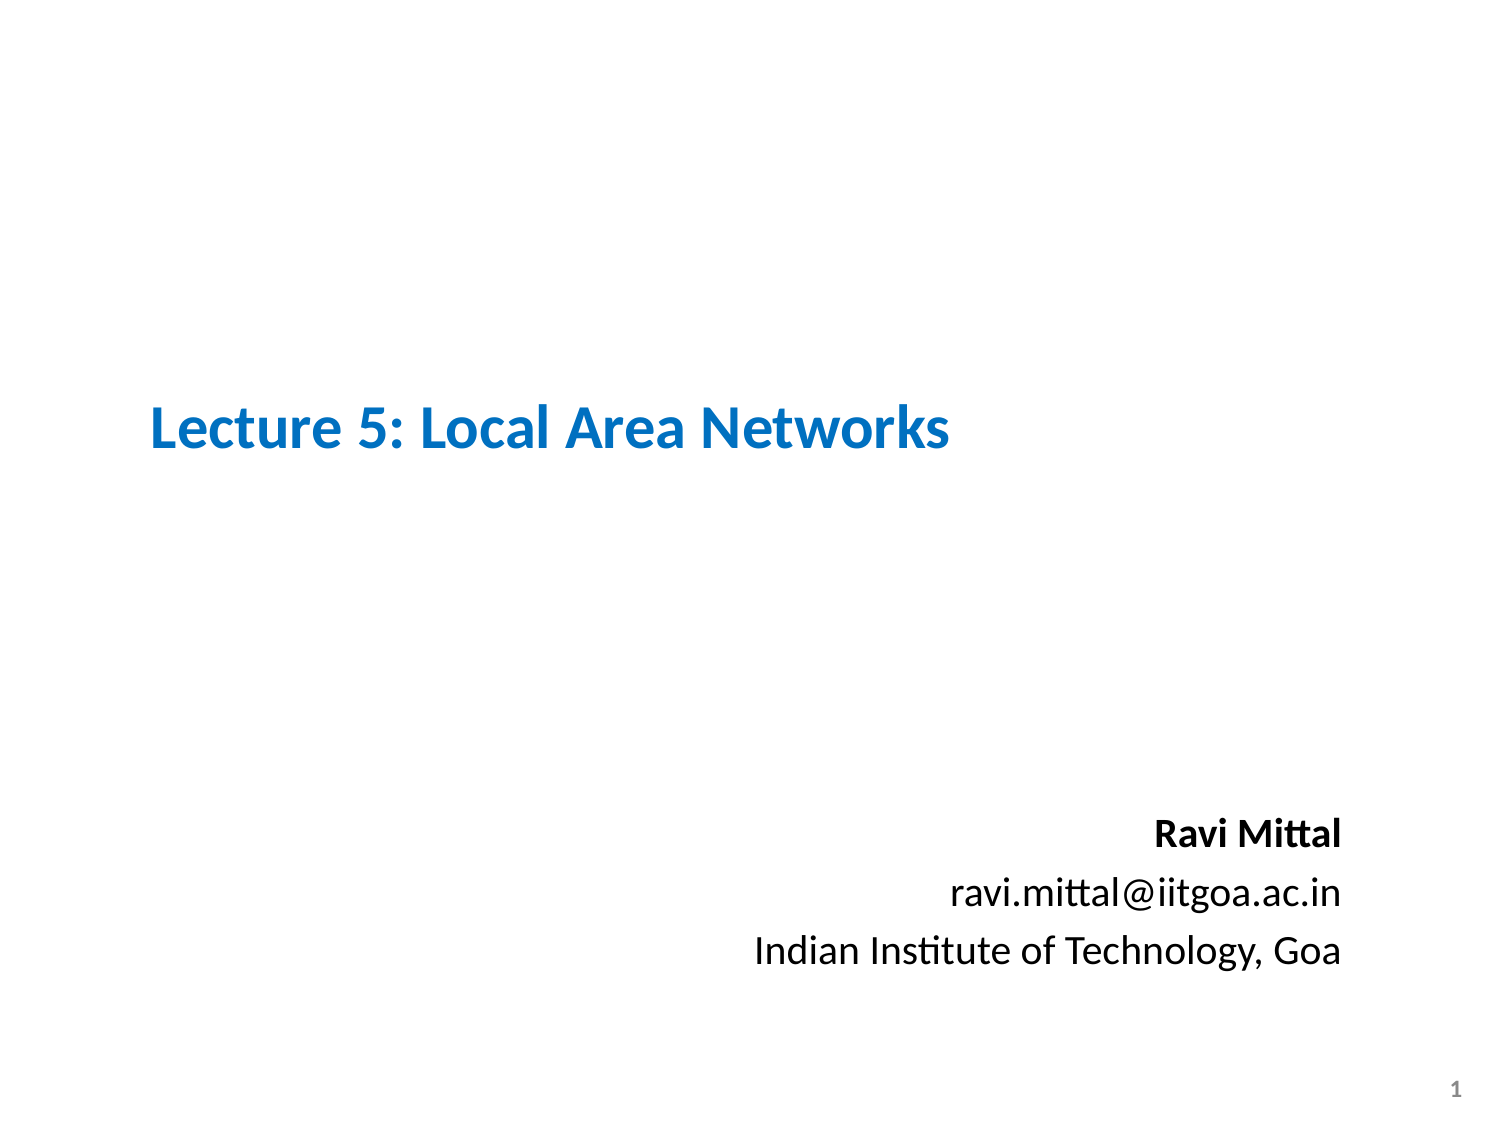

# Lecture 5: Local Area Networks
Ravi Mittal
ravi.mittal@iitgoa.ac.in
Indian Institute of Technology, Goa